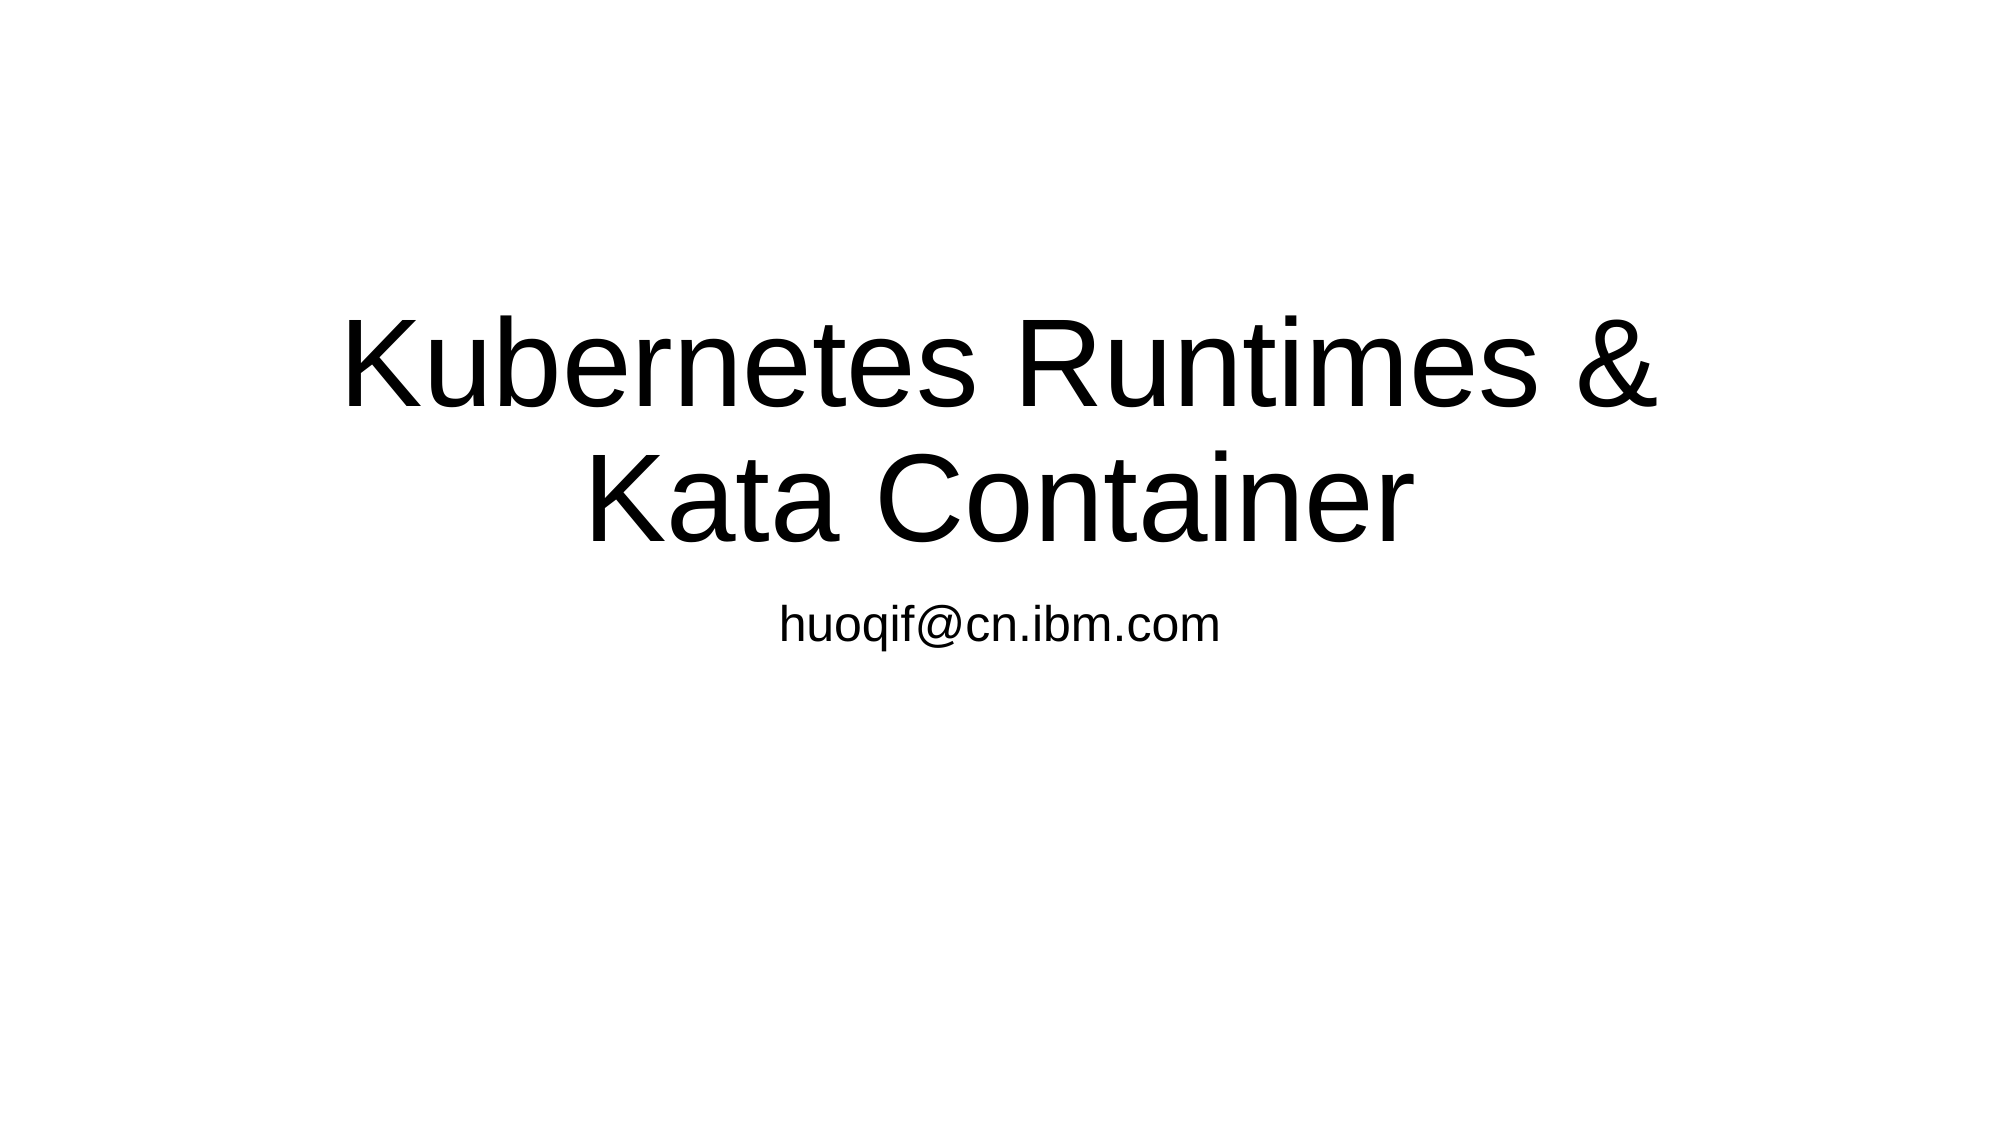

# Kubernetes Runtimes & Kata Container
huoqif@cn.ibm.com